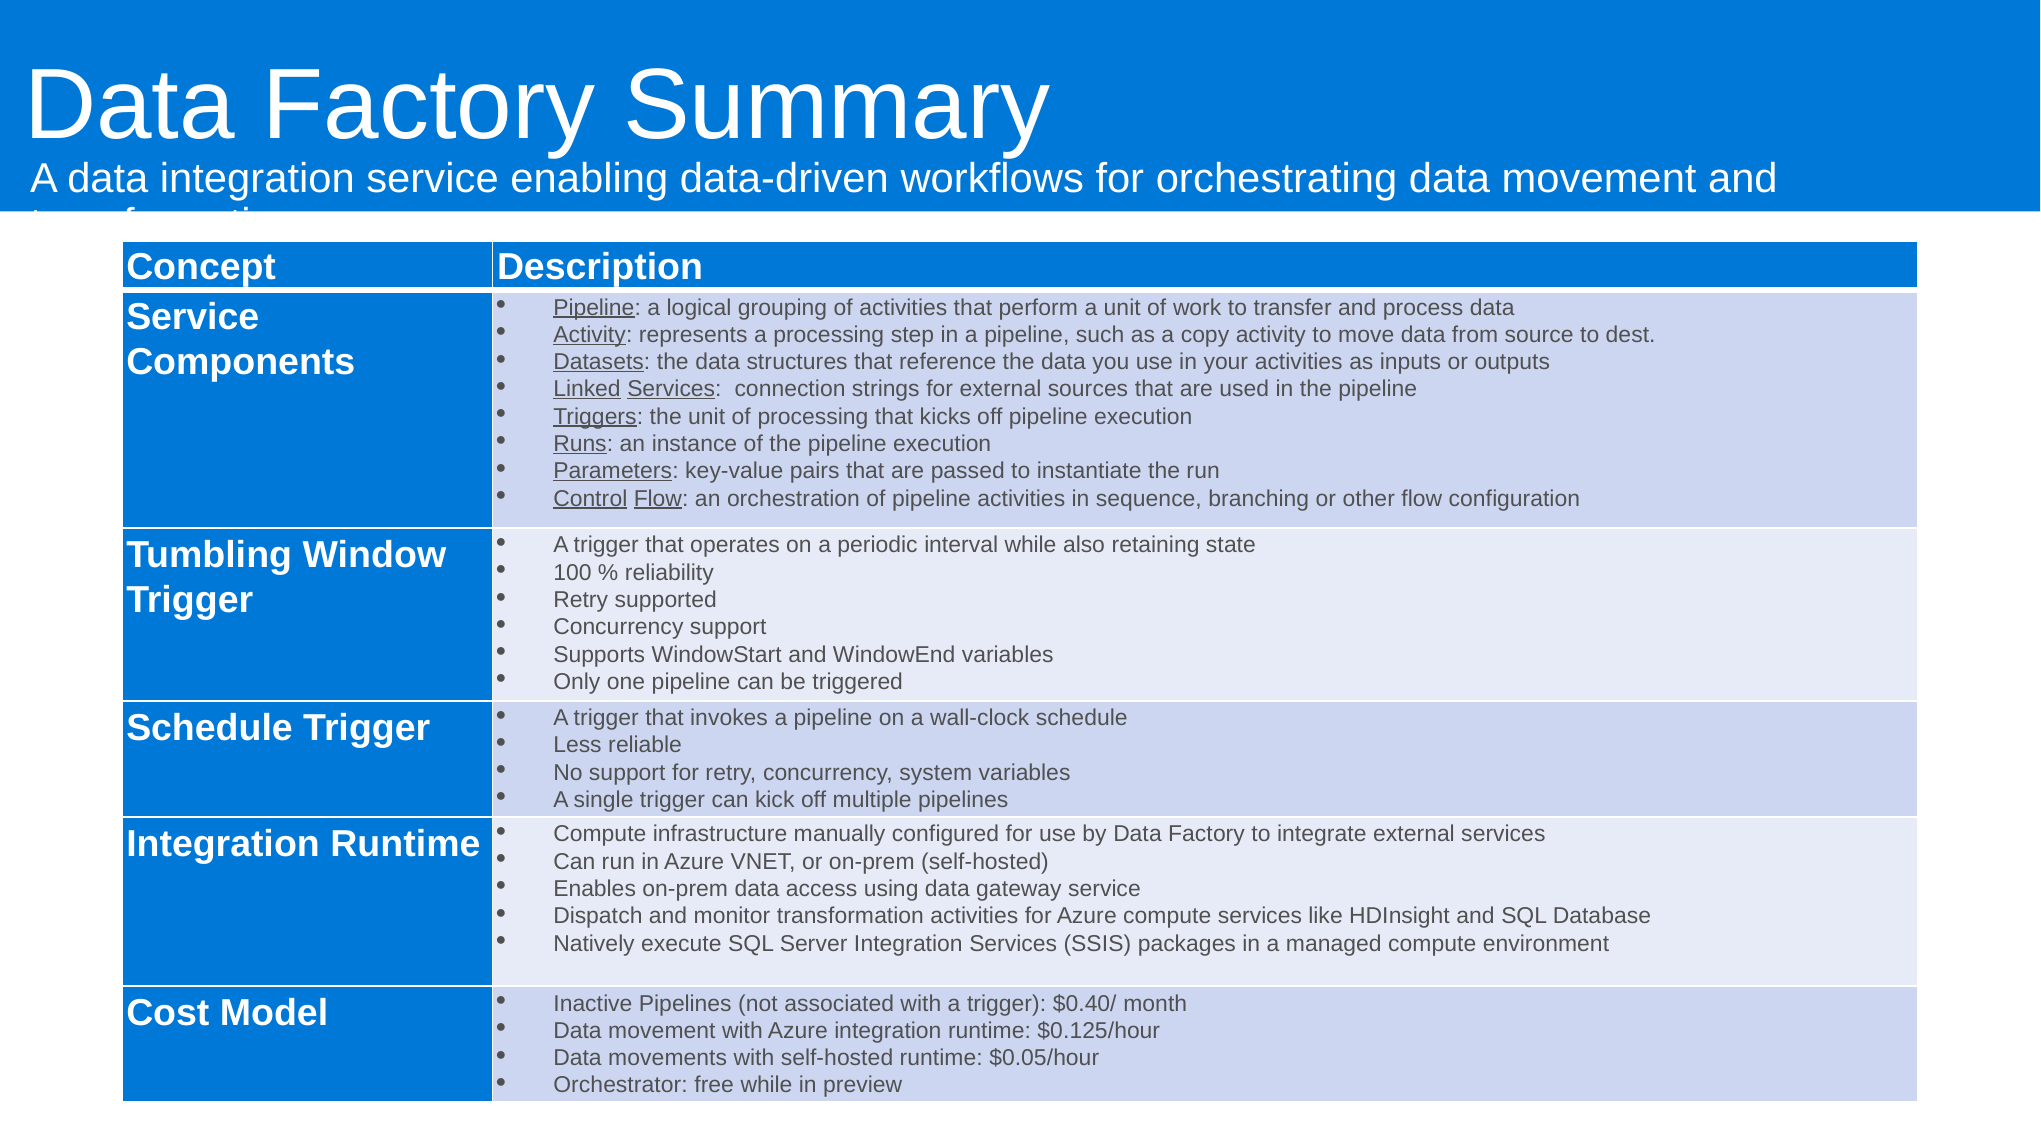

Data Factory Summary
A data integration service enabling data-driven workflows for orchestrating data movement and transformation.
| Concept | Description |
| --- | --- |
| Service Components | Pipeline: a logical grouping of activities that perform a unit of work to transfer and process data Activity: represents a processing step in a pipeline, such as a copy activity to move data from source to dest. Datasets: the data structures that reference the data you use in your activities as inputs or outputs Linked Services: connection strings for external sources that are used in the pipeline Triggers: the unit of processing that kicks off pipeline execution Runs: an instance of the pipeline execution Parameters: key-value pairs that are passed to instantiate the run Control Flow: an orchestration of pipeline activities in sequence, branching or other flow configuration |
| Tumbling Window Trigger | A trigger that operates on a periodic interval while also retaining state 100 % reliability Retry supported Concurrency support Supports WindowStart and WindowEnd variables Only one pipeline can be triggered |
| Schedule Trigger | A trigger that invokes a pipeline on a wall-clock schedule Less reliable No support for retry, concurrency, system variables A single trigger can kick off multiple pipelines |
| Integration Runtime | Compute infrastructure manually configured for use by Data Factory to integrate external services Can run in Azure VNET, or on-prem (self-hosted) Enables on-prem data access using data gateway service Dispatch and monitor transformation activities for Azure compute services like HDInsight and SQL Database Natively execute SQL Server Integration Services (SSIS) packages in a managed compute environment |
| Cost Model | Inactive Pipelines (not associated with a trigger): $0.40/ month Data movement with Azure integration runtime: $0.125/hour Data movements with self-hosted runtime: $0.05/hour Orchestrator: free while in preview |